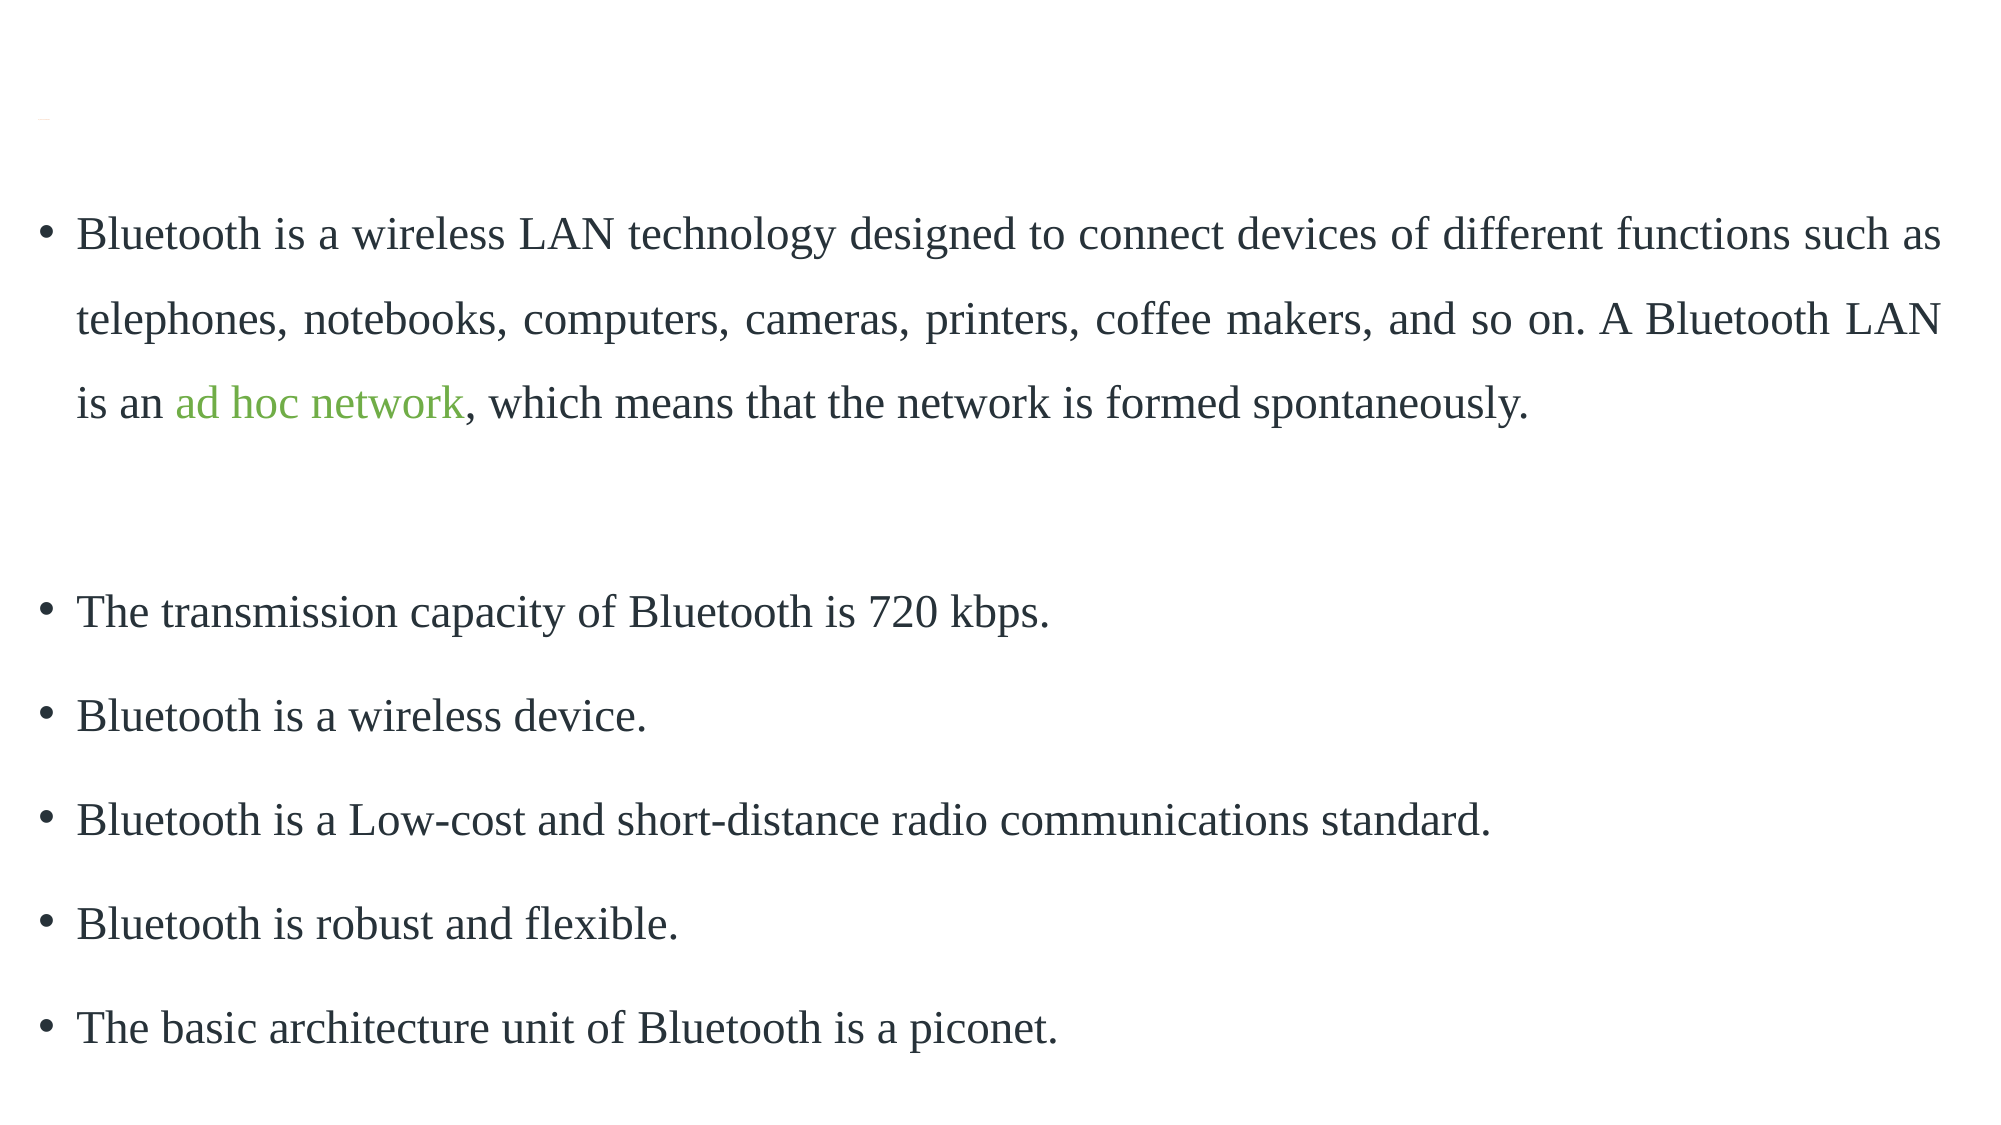

# Key Features of Bluetooth
Bluetooth is a wireless LAN technology designed to connect devices of different functions such as telephones, notebooks, computers, cameras, printers, coffee makers, and so on. A Bluetooth LAN is an ad hoc network, which means that the network is formed spontaneously.

The transmission capacity of Bluetooth is 720 kbps.
Bluetooth is a wireless device.
Bluetooth is a Low-cost and short-distance radio communications standard.
Bluetooth is robust and flexible.
The basic architecture unit of Bluetooth is a piconet.